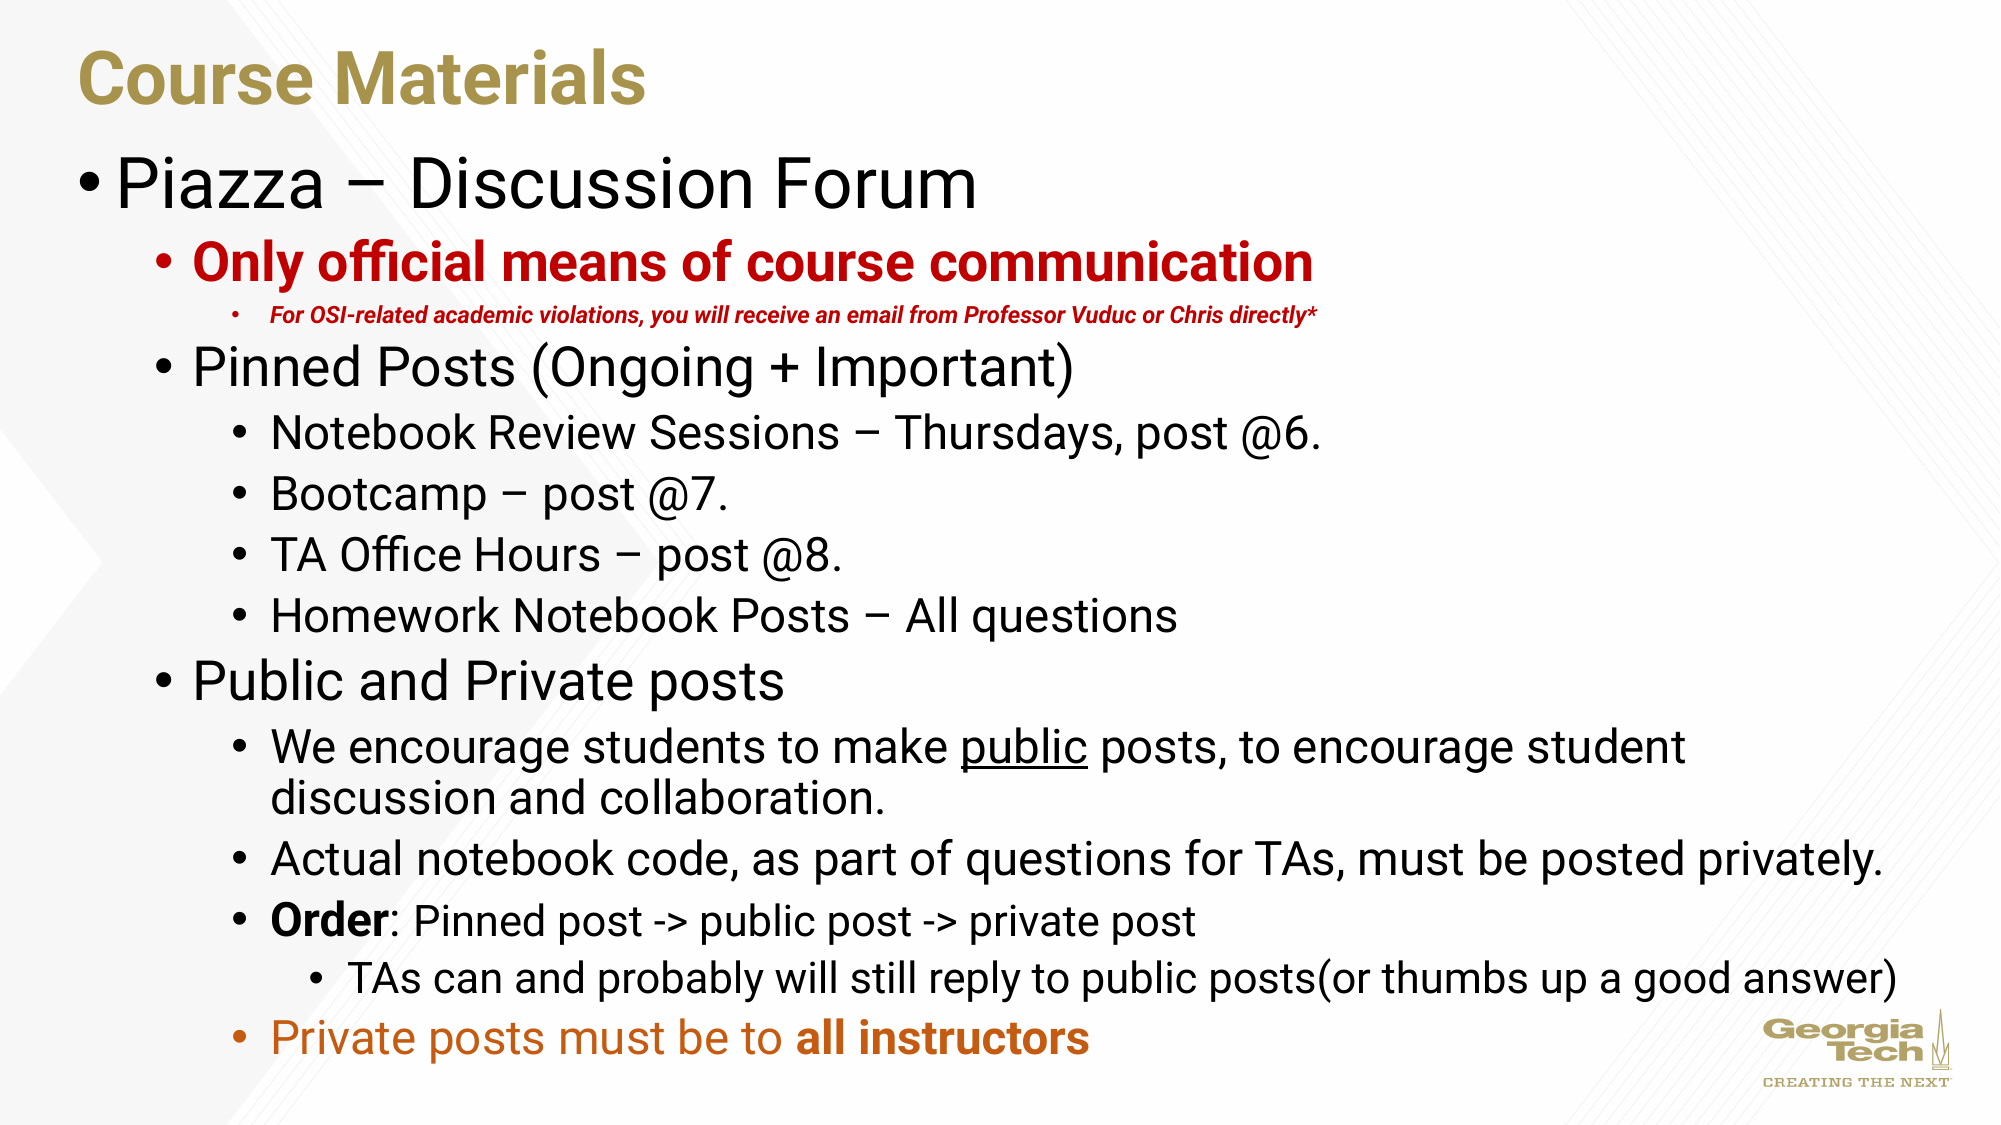

# Course Materials
Piazza – Discussion Forum
Only official means of course communication
For OSI-related academic violations, you will receive an email from Professor Vuduc or Chris directly*
Pinned Posts (Ongoing + Important)
Notebook Review Sessions – Thursdays, post @6.
Bootcamp – post @7.
TA Office Hours – post @8.
Homework Notebook Posts – All questions
Public and Private posts
We encourage students to make public posts, to encourage student discussion and collaboration.
Actual notebook code, as part of questions for TAs, must be posted privately.
Order: Pinned post -> public post -> private post
TAs can and probably will still reply to public posts(or thumbs up a good answer)
Private posts must be to all instructors